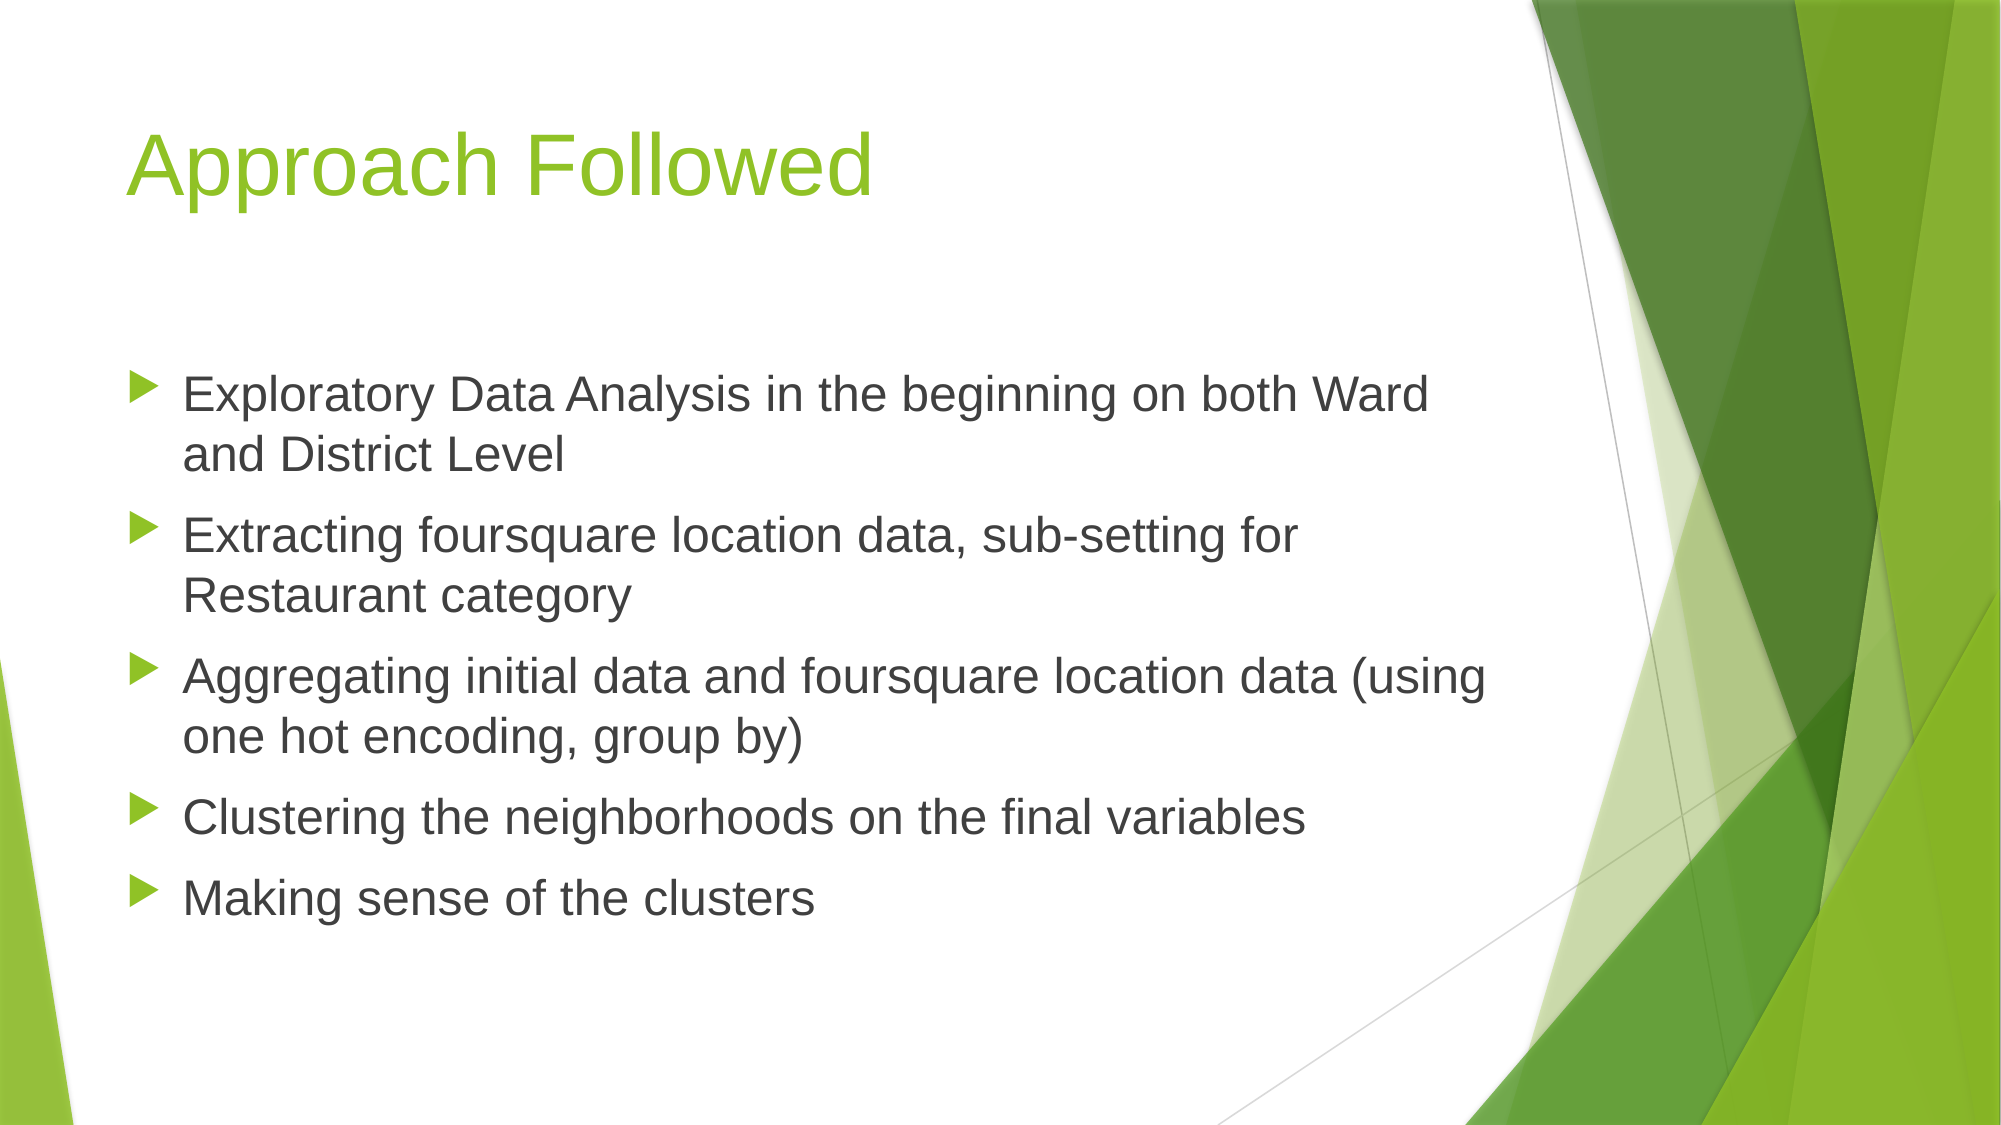

# Approach Followed
Exploratory Data Analysis in the beginning on both Ward and District Level
Extracting foursquare location data, sub-setting for Restaurant category
Aggregating initial data and foursquare location data (using one hot encoding, group by)
Clustering the neighborhoods on the final variables
Making sense of the clusters